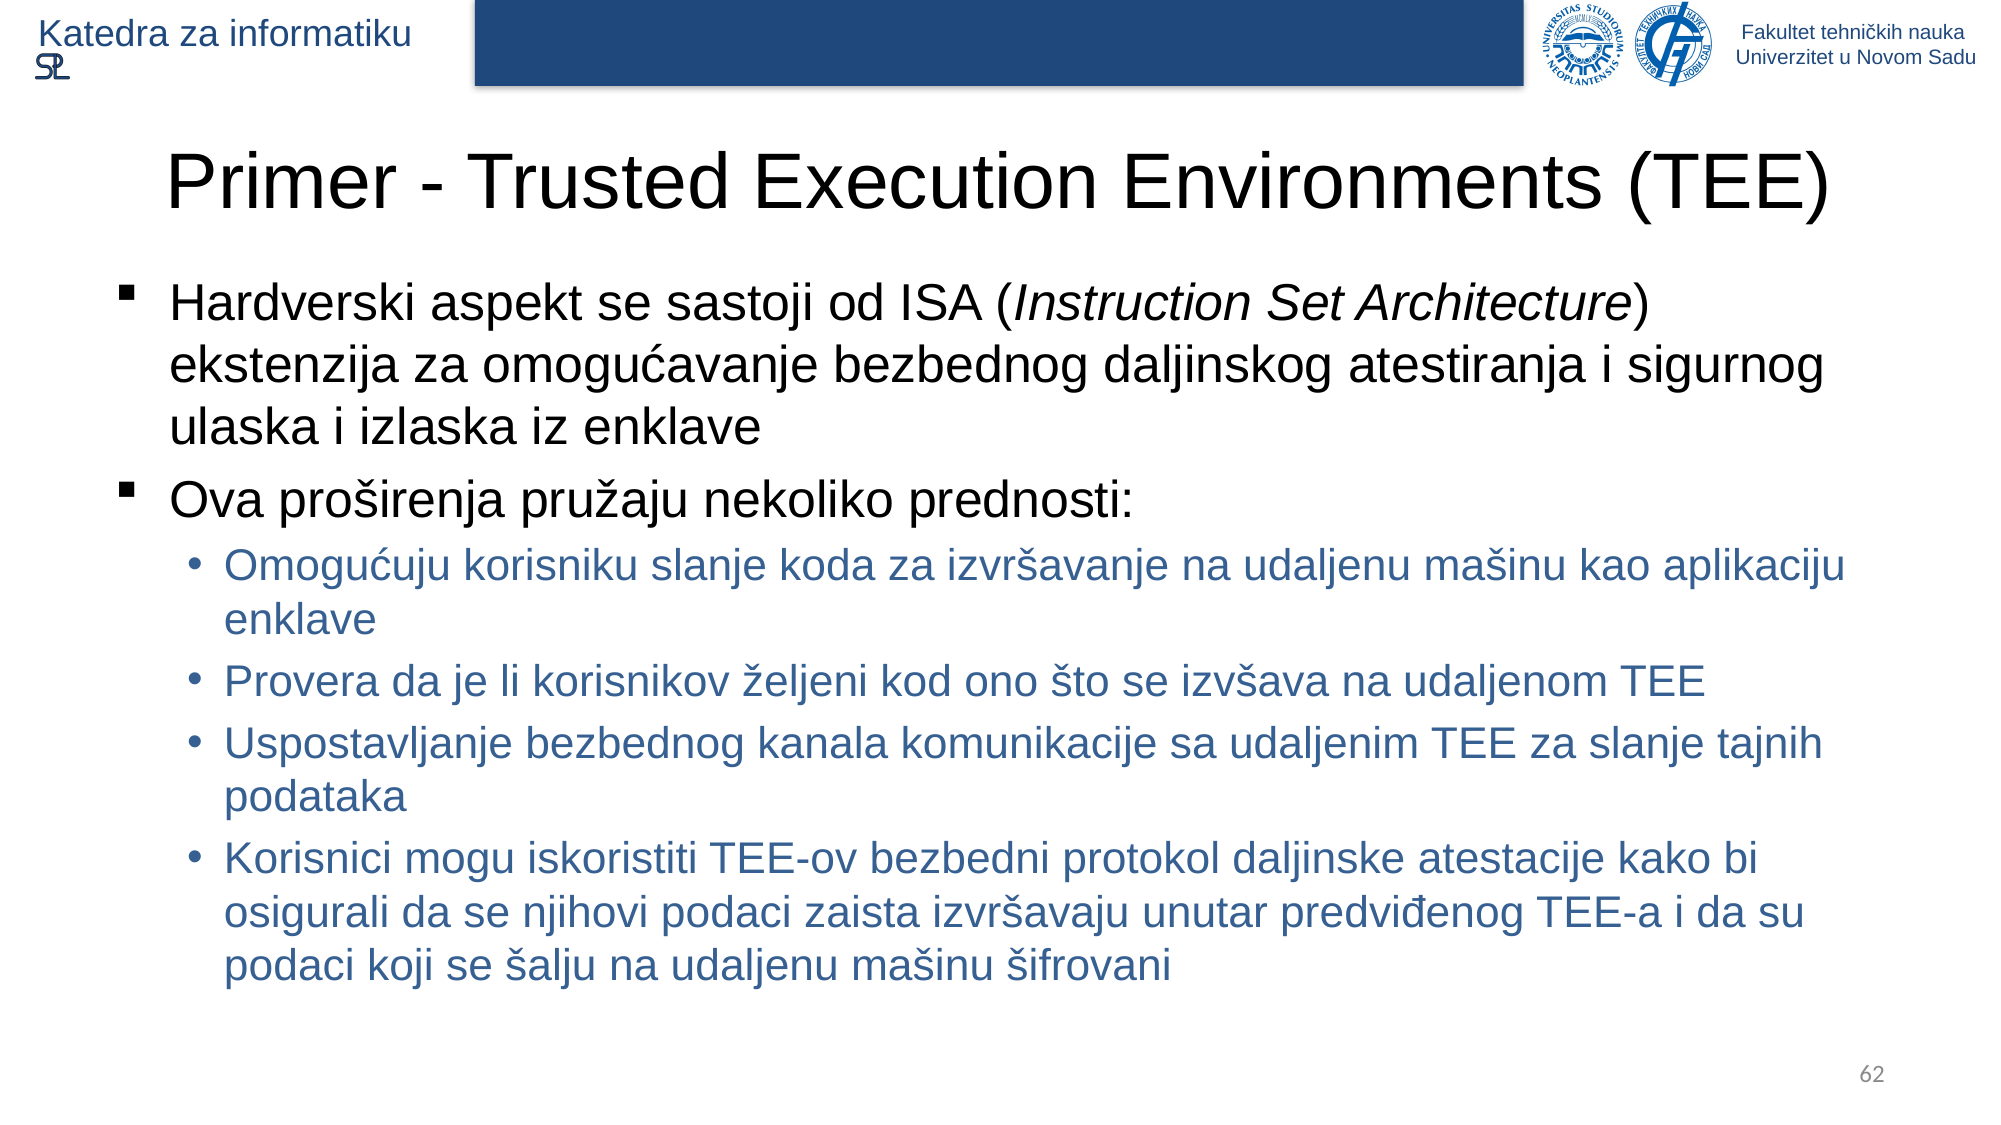

# Primer - Trusted Execution Environments (TEE)
Hardverski aspekt se sastoji od ISA (Instruction Set Architecture) ekstenzija za omogućavanje bezbednog daljinskog atestiranja i sigurnog ulaska i izlaska iz enklave
Ova proširenja pružaju nekoliko prednosti:
Omogućuju korisniku slanje koda za izvršavanje na udaljenu mašinu kao aplikaciju enklave
Provera da je li korisnikov željeni kod ono što se izvšava na udaljenom TEE
Uspostavljanje bezbednog kanala komunikacije sa udaljenim TEE za slanje tajnih podataka
Korisnici mogu iskoristiti TEE-ov bezbedni protokol daljinske atestacije kako bi osigurali da se njihovi podaci zaista izvršavaju unutar predviđenog TEE-a i da su podaci koji se šalju na udaljenu mašinu šifrovani
62